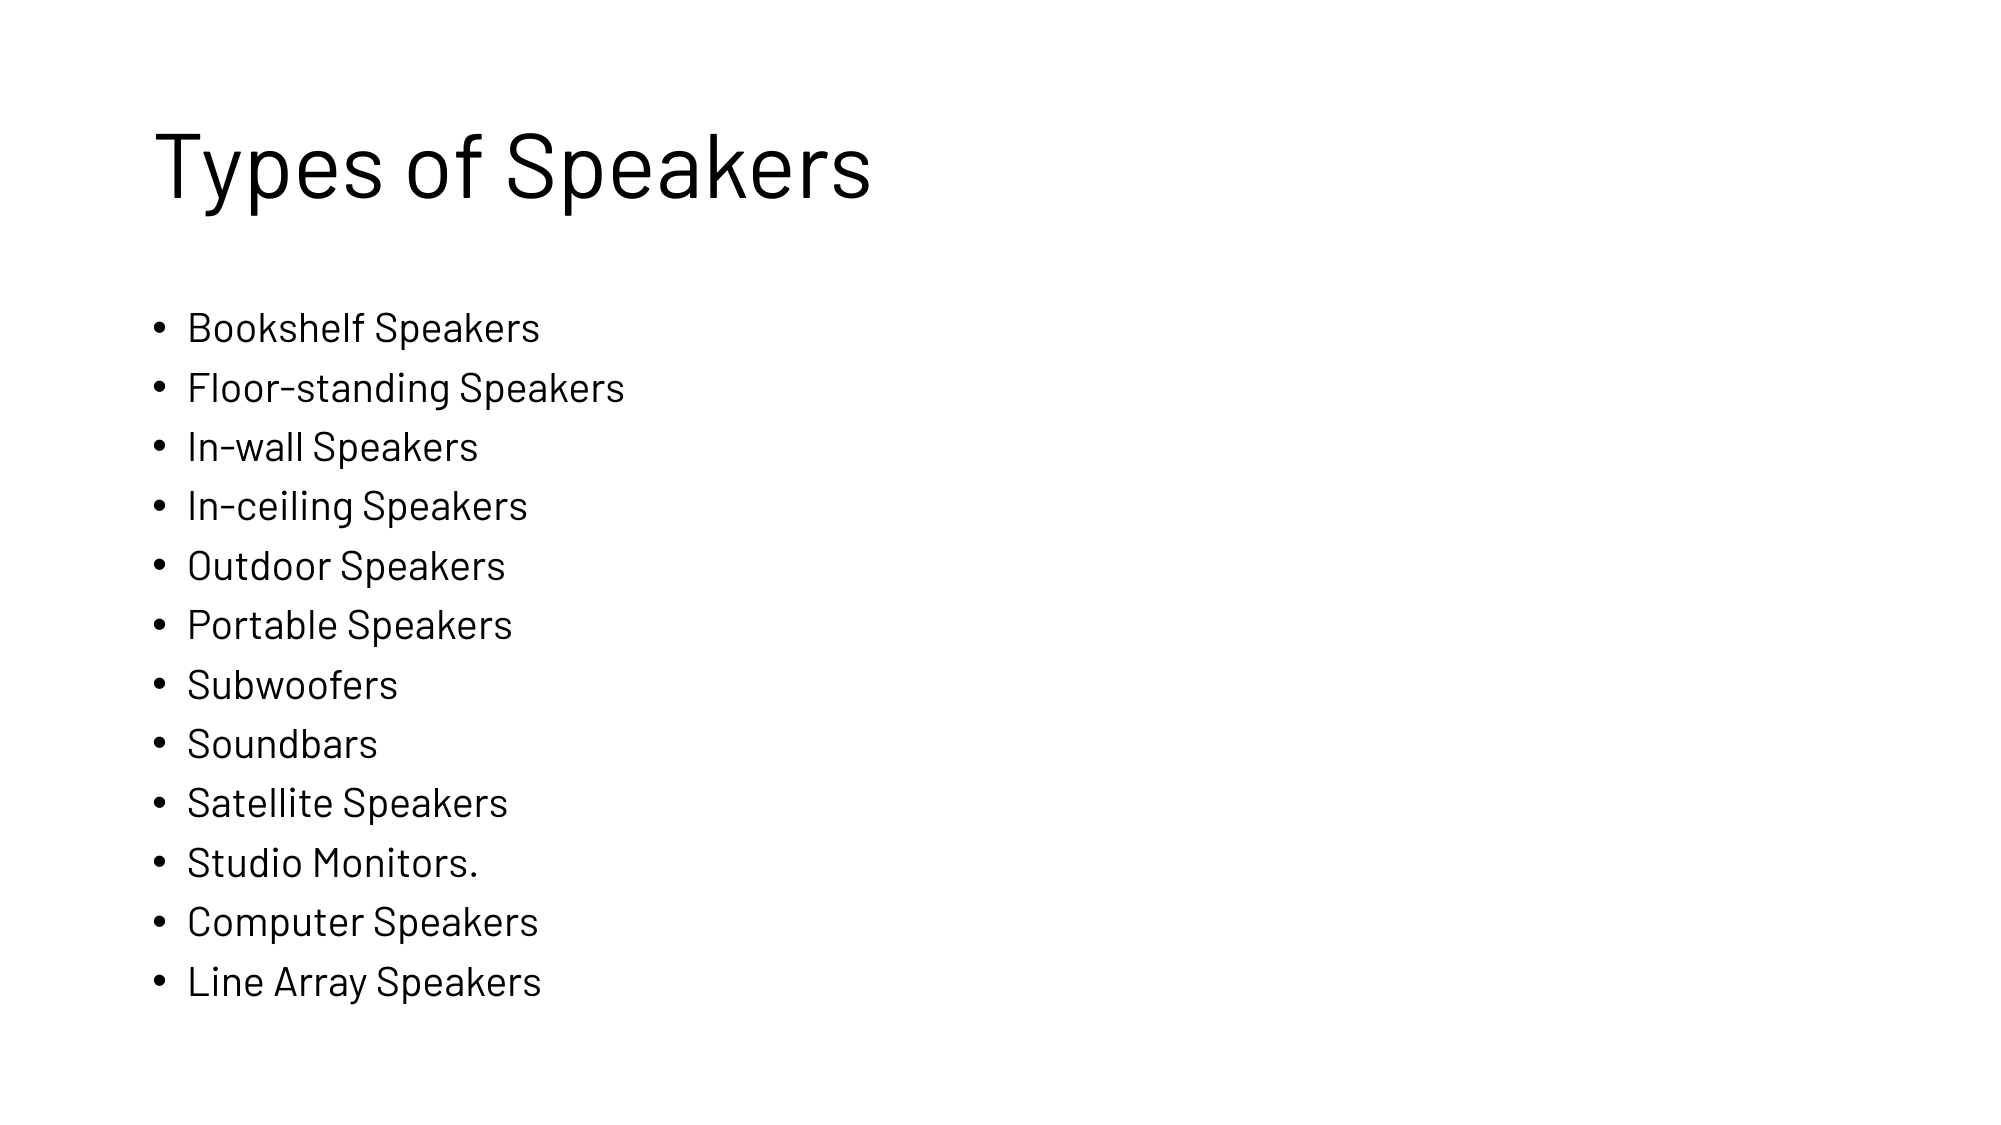

# Types of Speakers
Bookshelf Speakers
Floor-standing Speakers
In-wall Speakers
In-ceiling Speakers
Outdoor Speakers
Portable Speakers
Subwoofers
Soundbars
Satellite Speakers
Studio Monitors.
Computer Speakers
Line Array Speakers